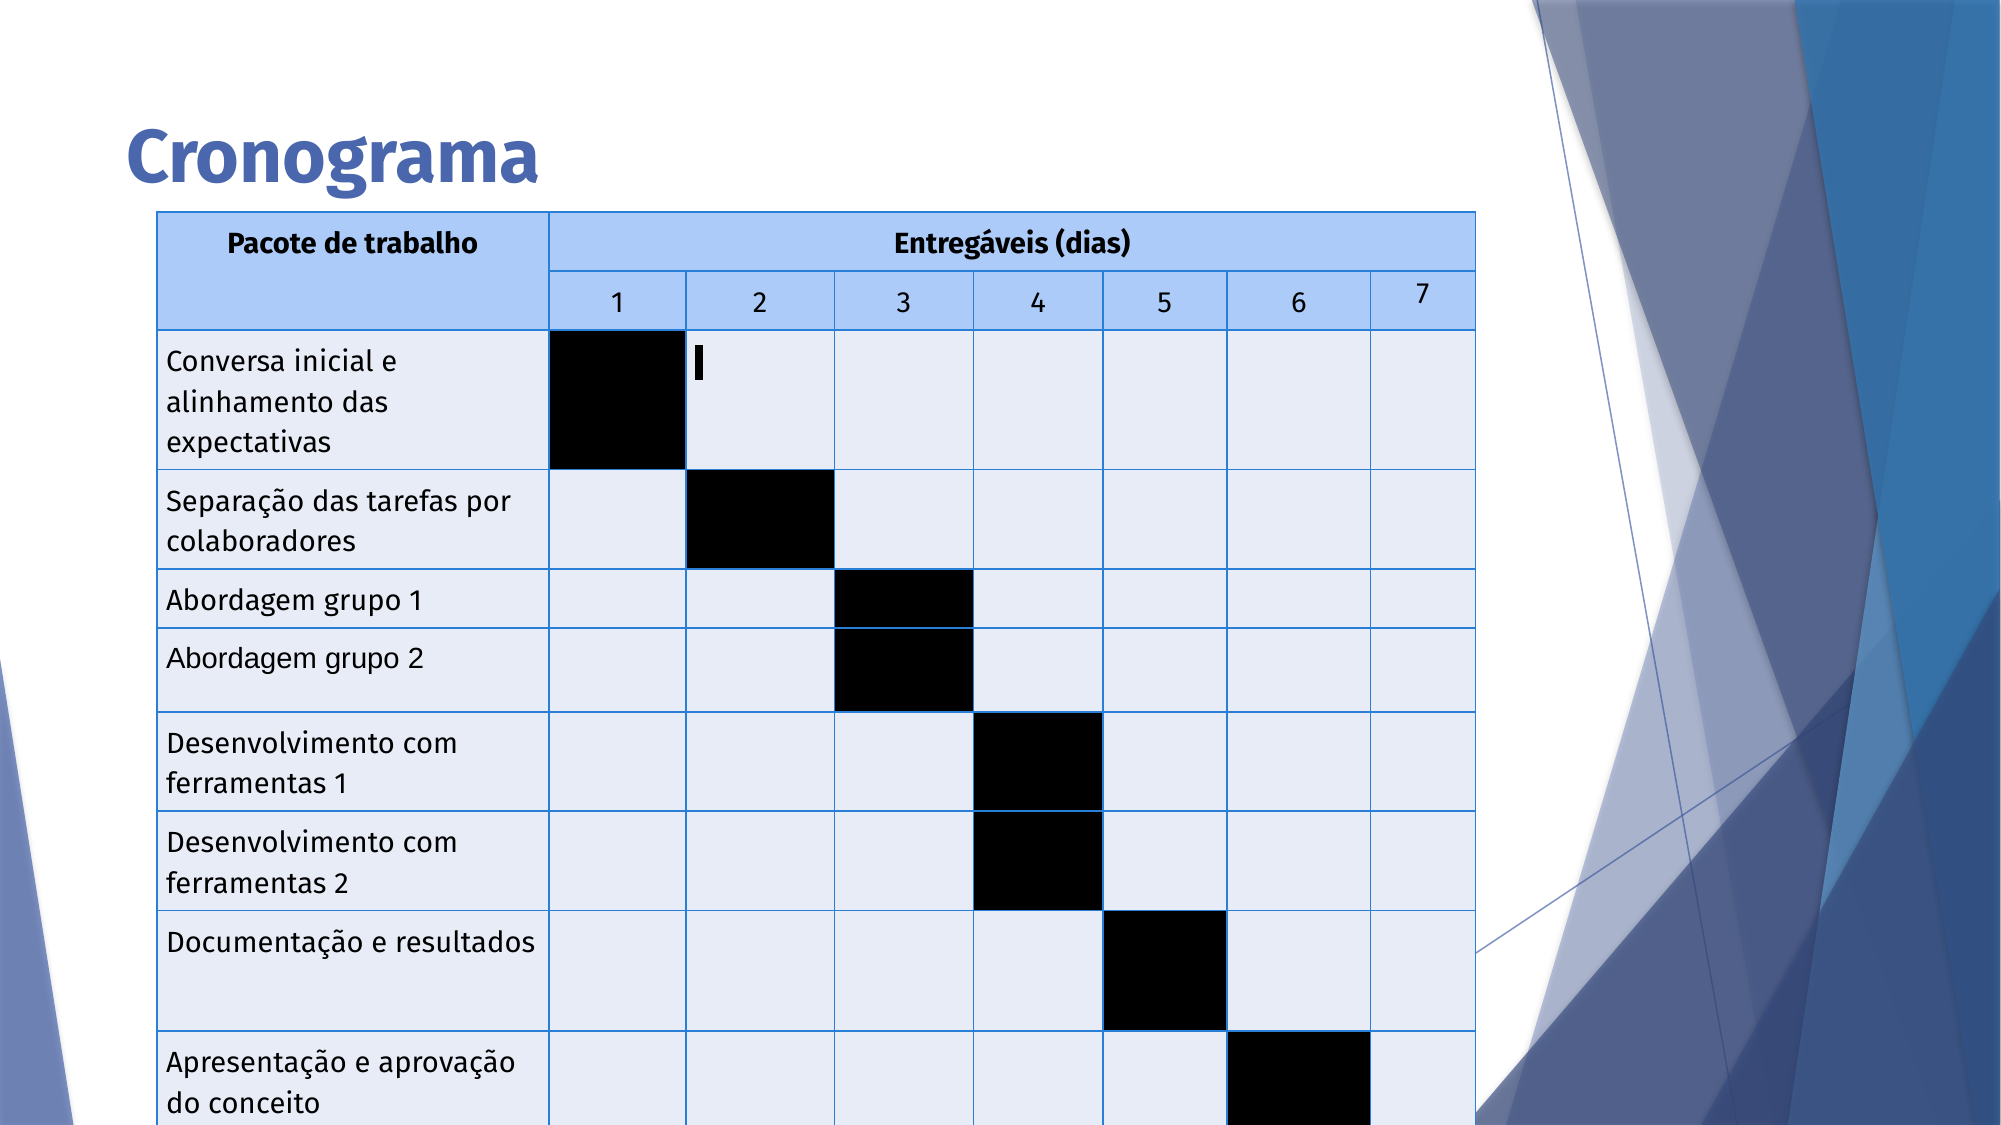

# Cronograma
| Pacote de trabalho | Entregáveis (dias) |  |  |  |  |  |  |
| --- | --- | --- | --- | --- | --- | --- | --- |
|  | 1 | 2 | 3 | 4 | 5 | 6 | 7 |
| Conversa inicial e alinhamento das expectativas |  |  |  |  |  |  |  |
| Separação das tarefas por colaboradores |  |  |  |  |  |  |  |
| Abordagem grupo 1 |  |  |  |  |  |  |  |
| Abordagem grupo 2 |  |  |  |  |  |  |  |
| Desenvolvimento com ferramentas 1 |  |  |  |  |  |  |  |
| Desenvolvimento com ferramentas 2 |  |  |  |  |  |  |  |
| Documentação e resultados |  |  |  |  |  |  |  |
| Apresentação e aprovação do conceito |  |  |  |  |  |  |  |